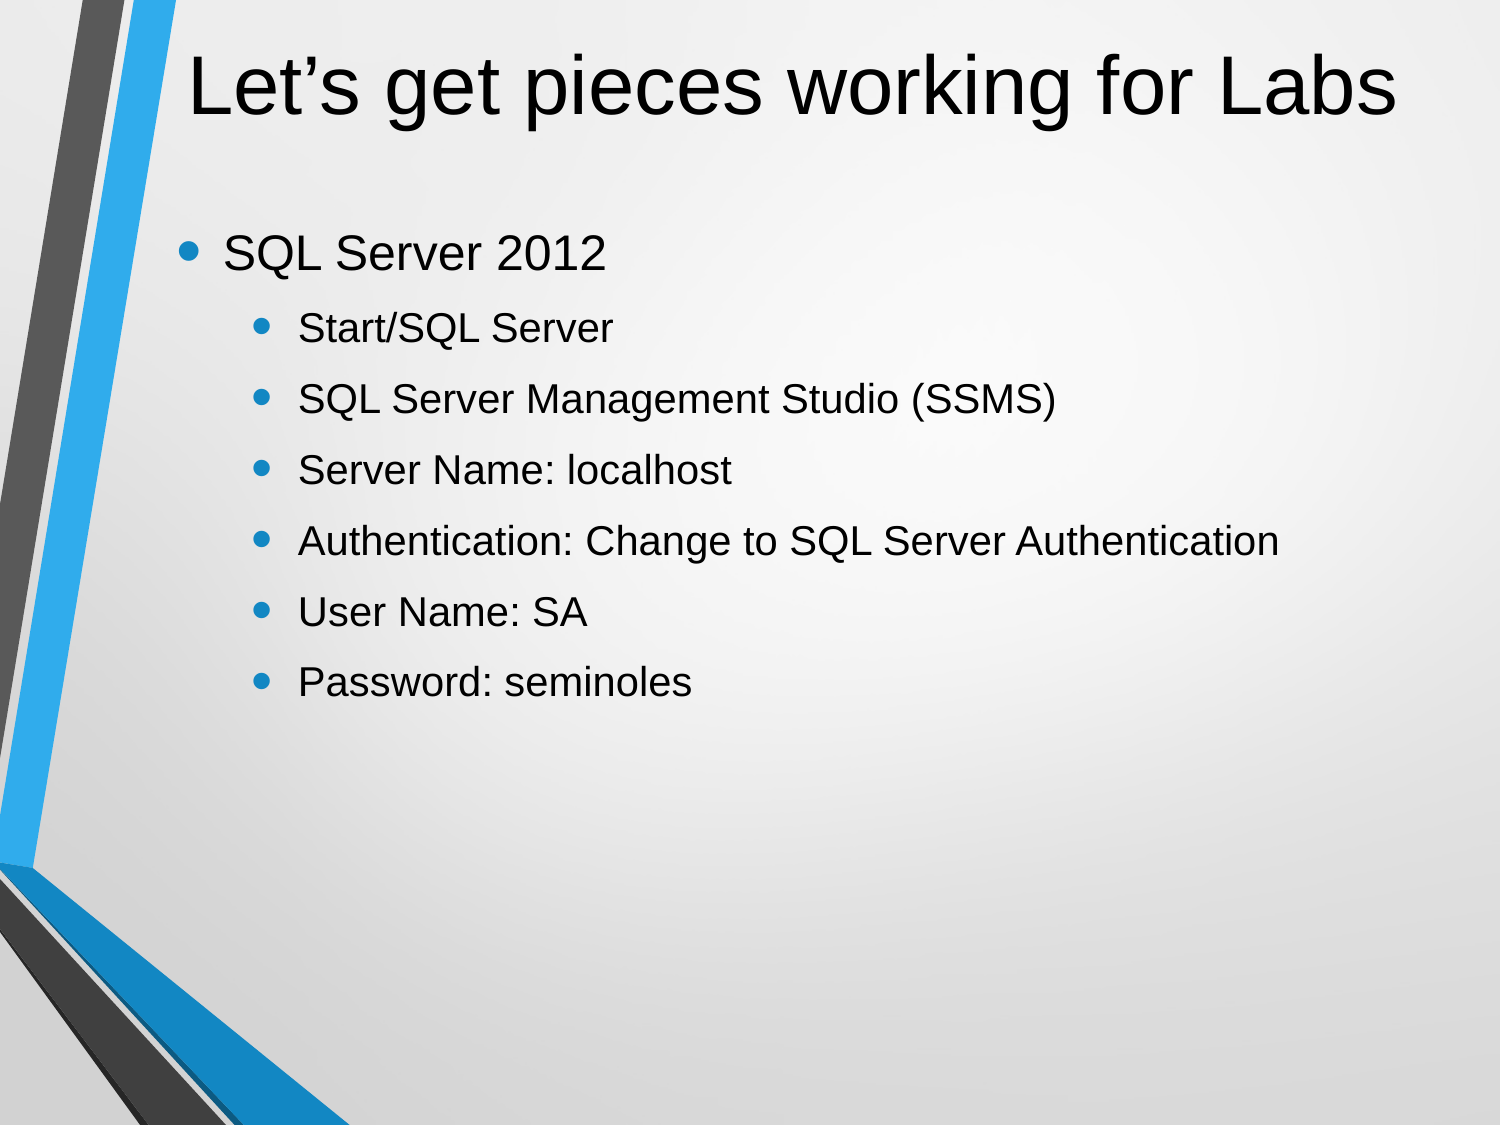

# Let’s get pieces working for Labs
SQL Server 2012
Start/SQL Server
SQL Server Management Studio (SSMS)
Server Name: localhost
Authentication: Change to SQL Server Authentication
User Name: SA
Password: seminoles